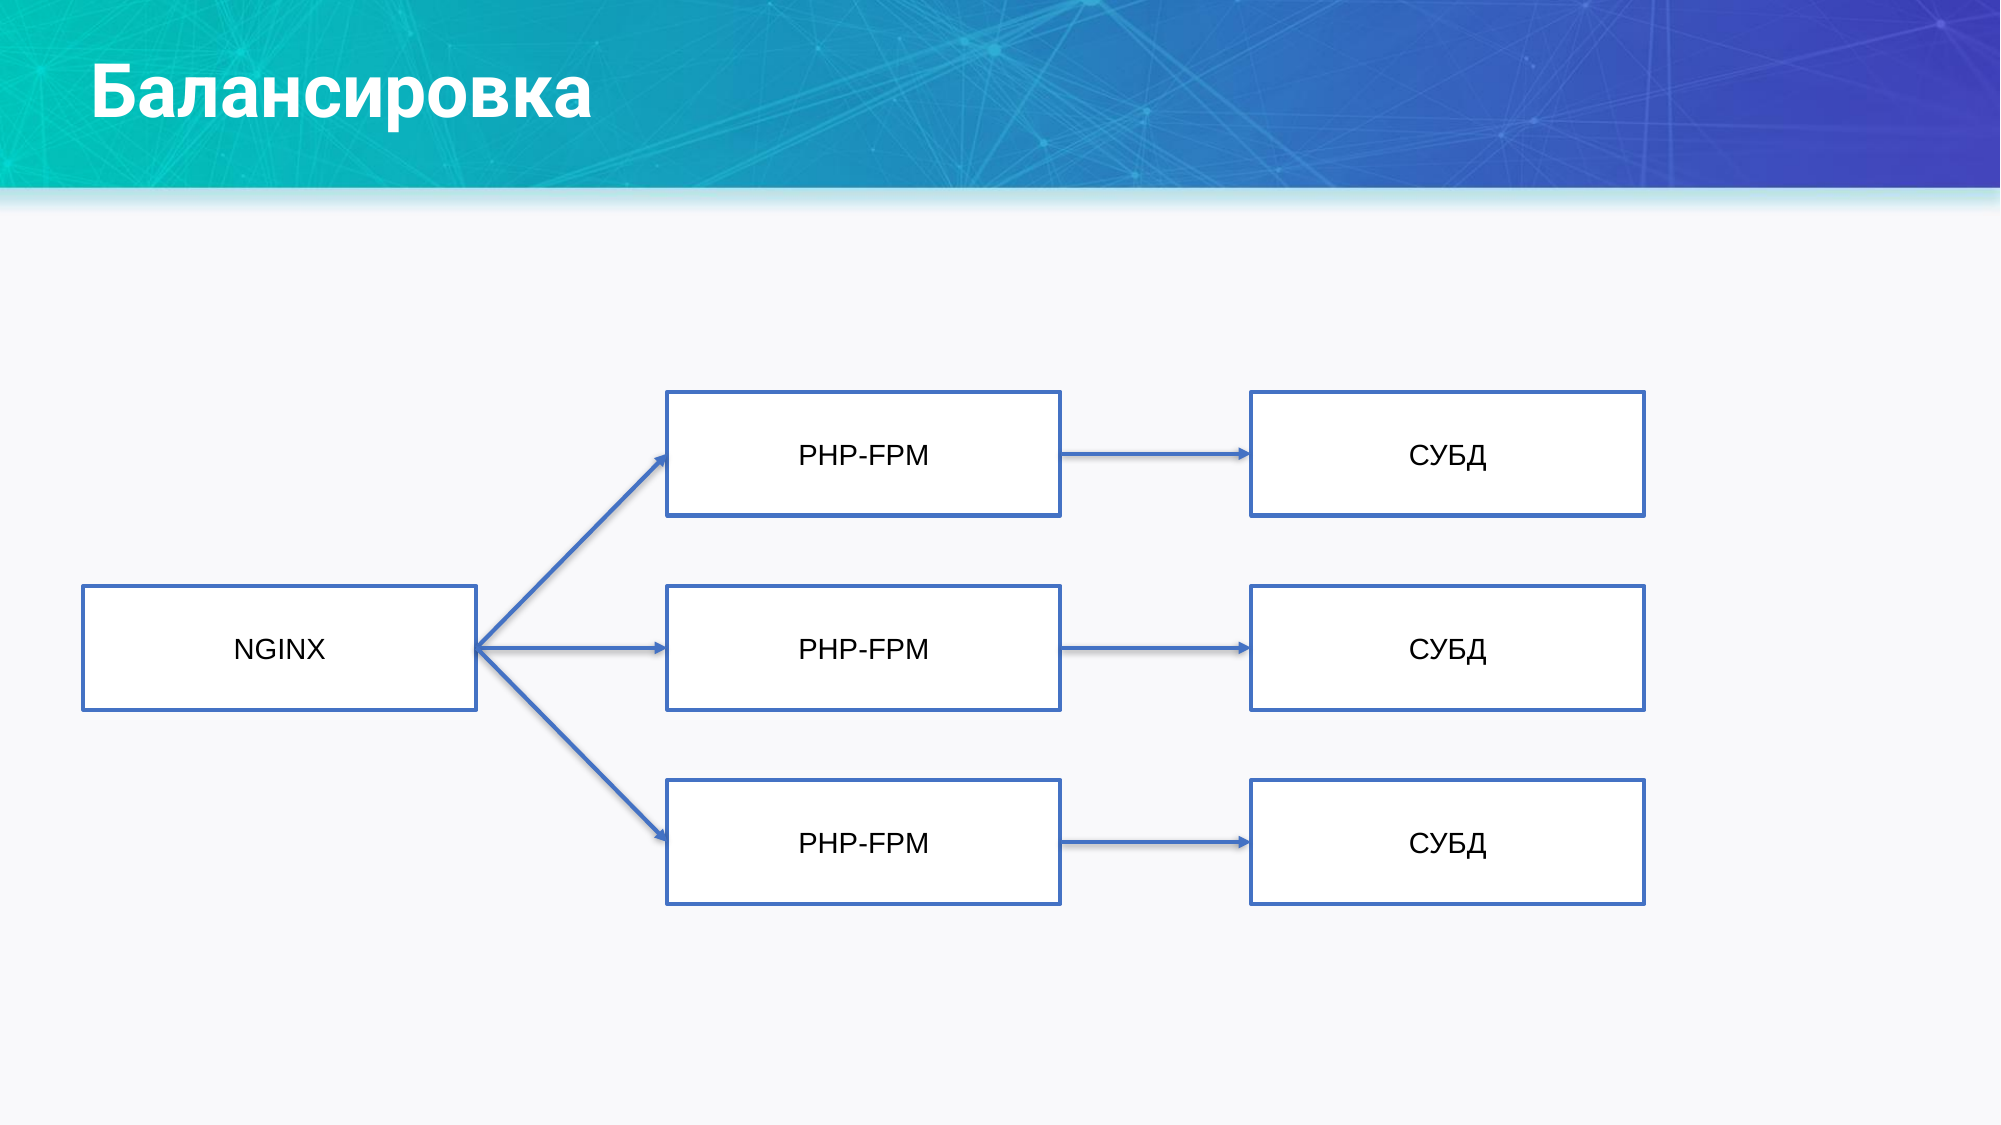

# Балансировка
PHP-FPM
СУБД
NGINX
СУБД
PHP-FPM
СУБД
PHP-FPM